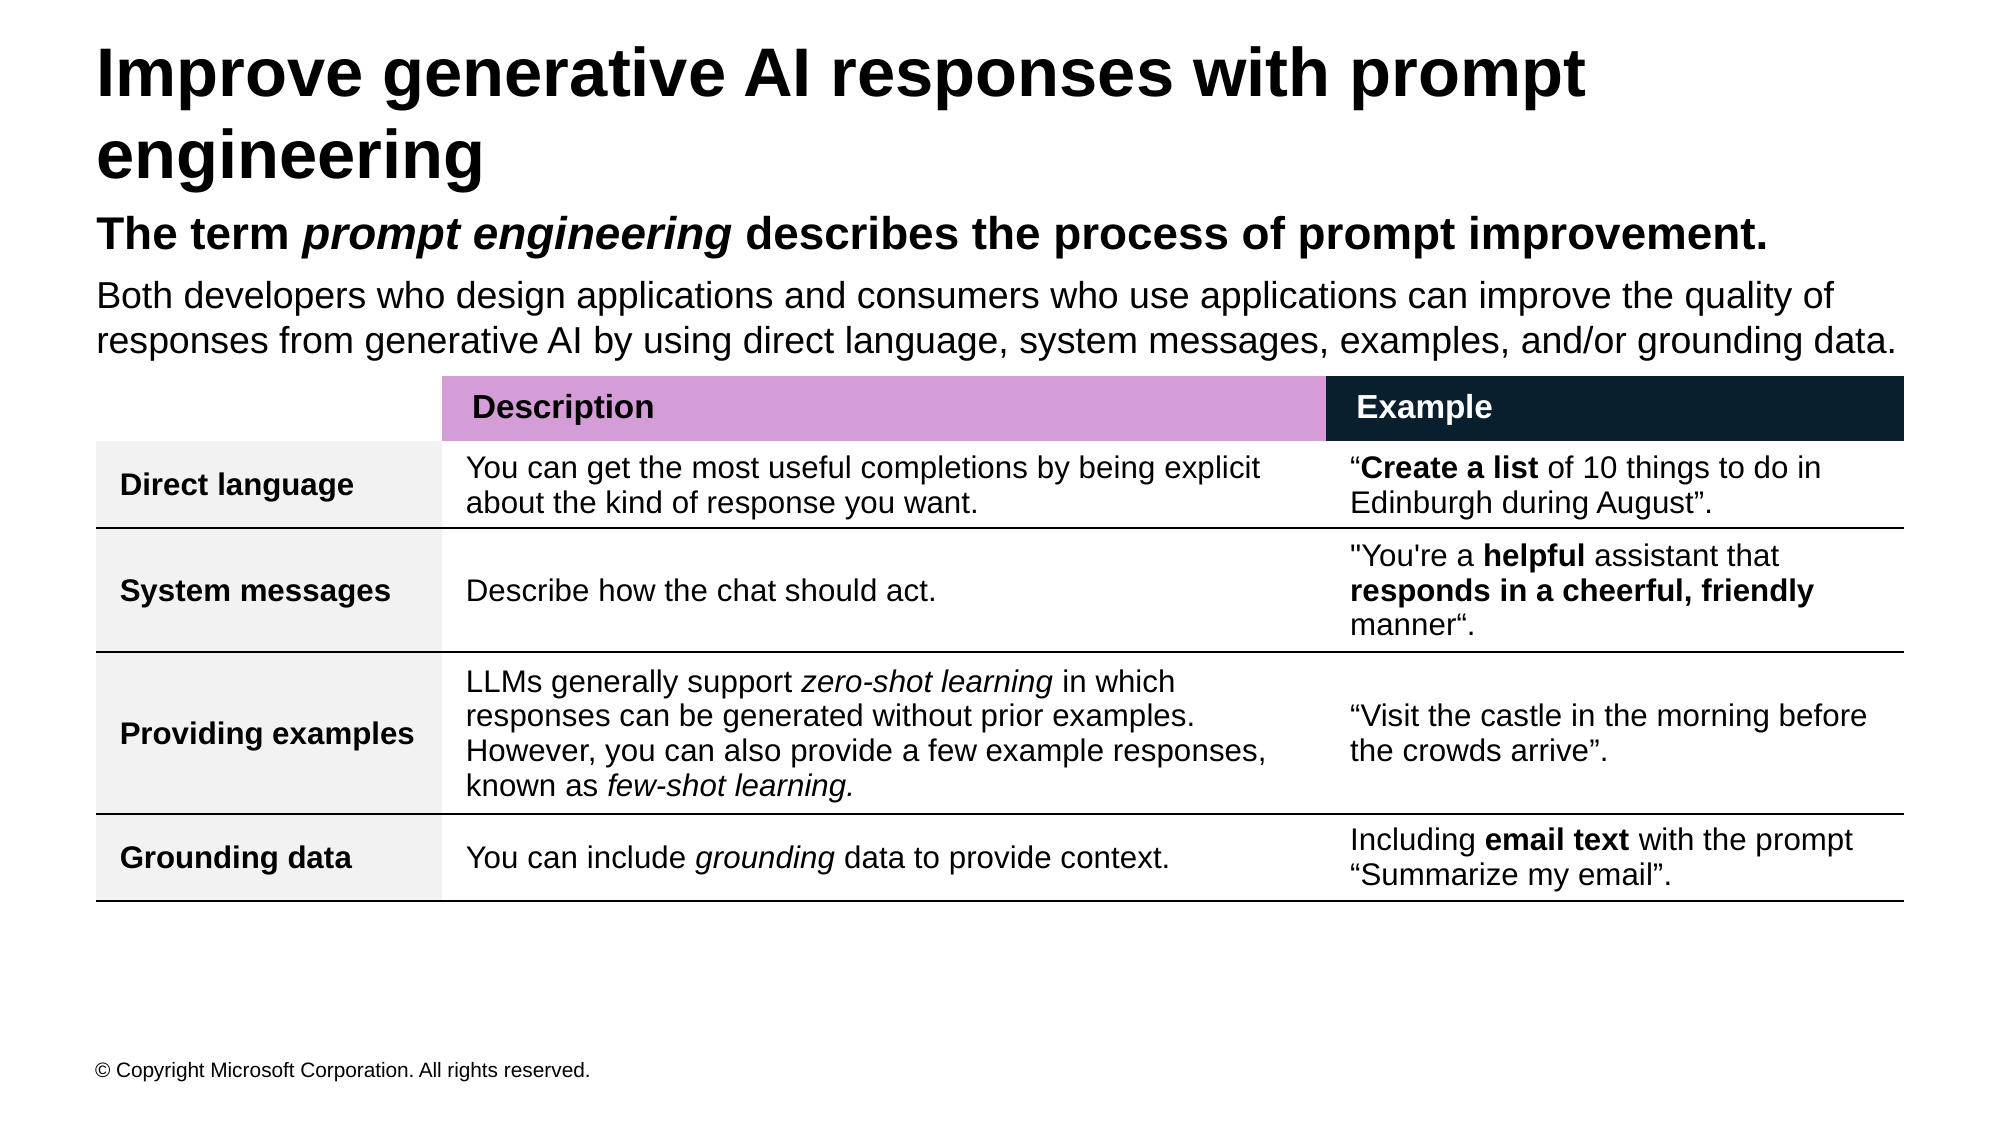

# Improve generative AI responses with prompt engineering
The term prompt engineering describes the process of prompt improvement.
Both developers who design applications and consumers who use applications can improve the quality of responses from generative AI by using direct language, system messages, examples, and/or grounding data.
|  | Description | Example |
| --- | --- | --- |
| Direct language | You can get the most useful completions by being explicit about the kind of response you want. | “Create a list of 10 things to do in Edinburgh during August”. |
| System messages | Describe how the chat should act. | "You're a helpful assistant that responds in a cheerful, friendly manner“. |
| Providing examples | LLMs generally support zero-shot learning in which responses can be generated without prior examples. However, you can also provide a few example responses, known as few-shot learning. | “Visit the castle in the morning before the crowds arrive”. |
| Grounding data | You can include grounding data to provide context. | Including email text with the prompt “Summarize my email”. |